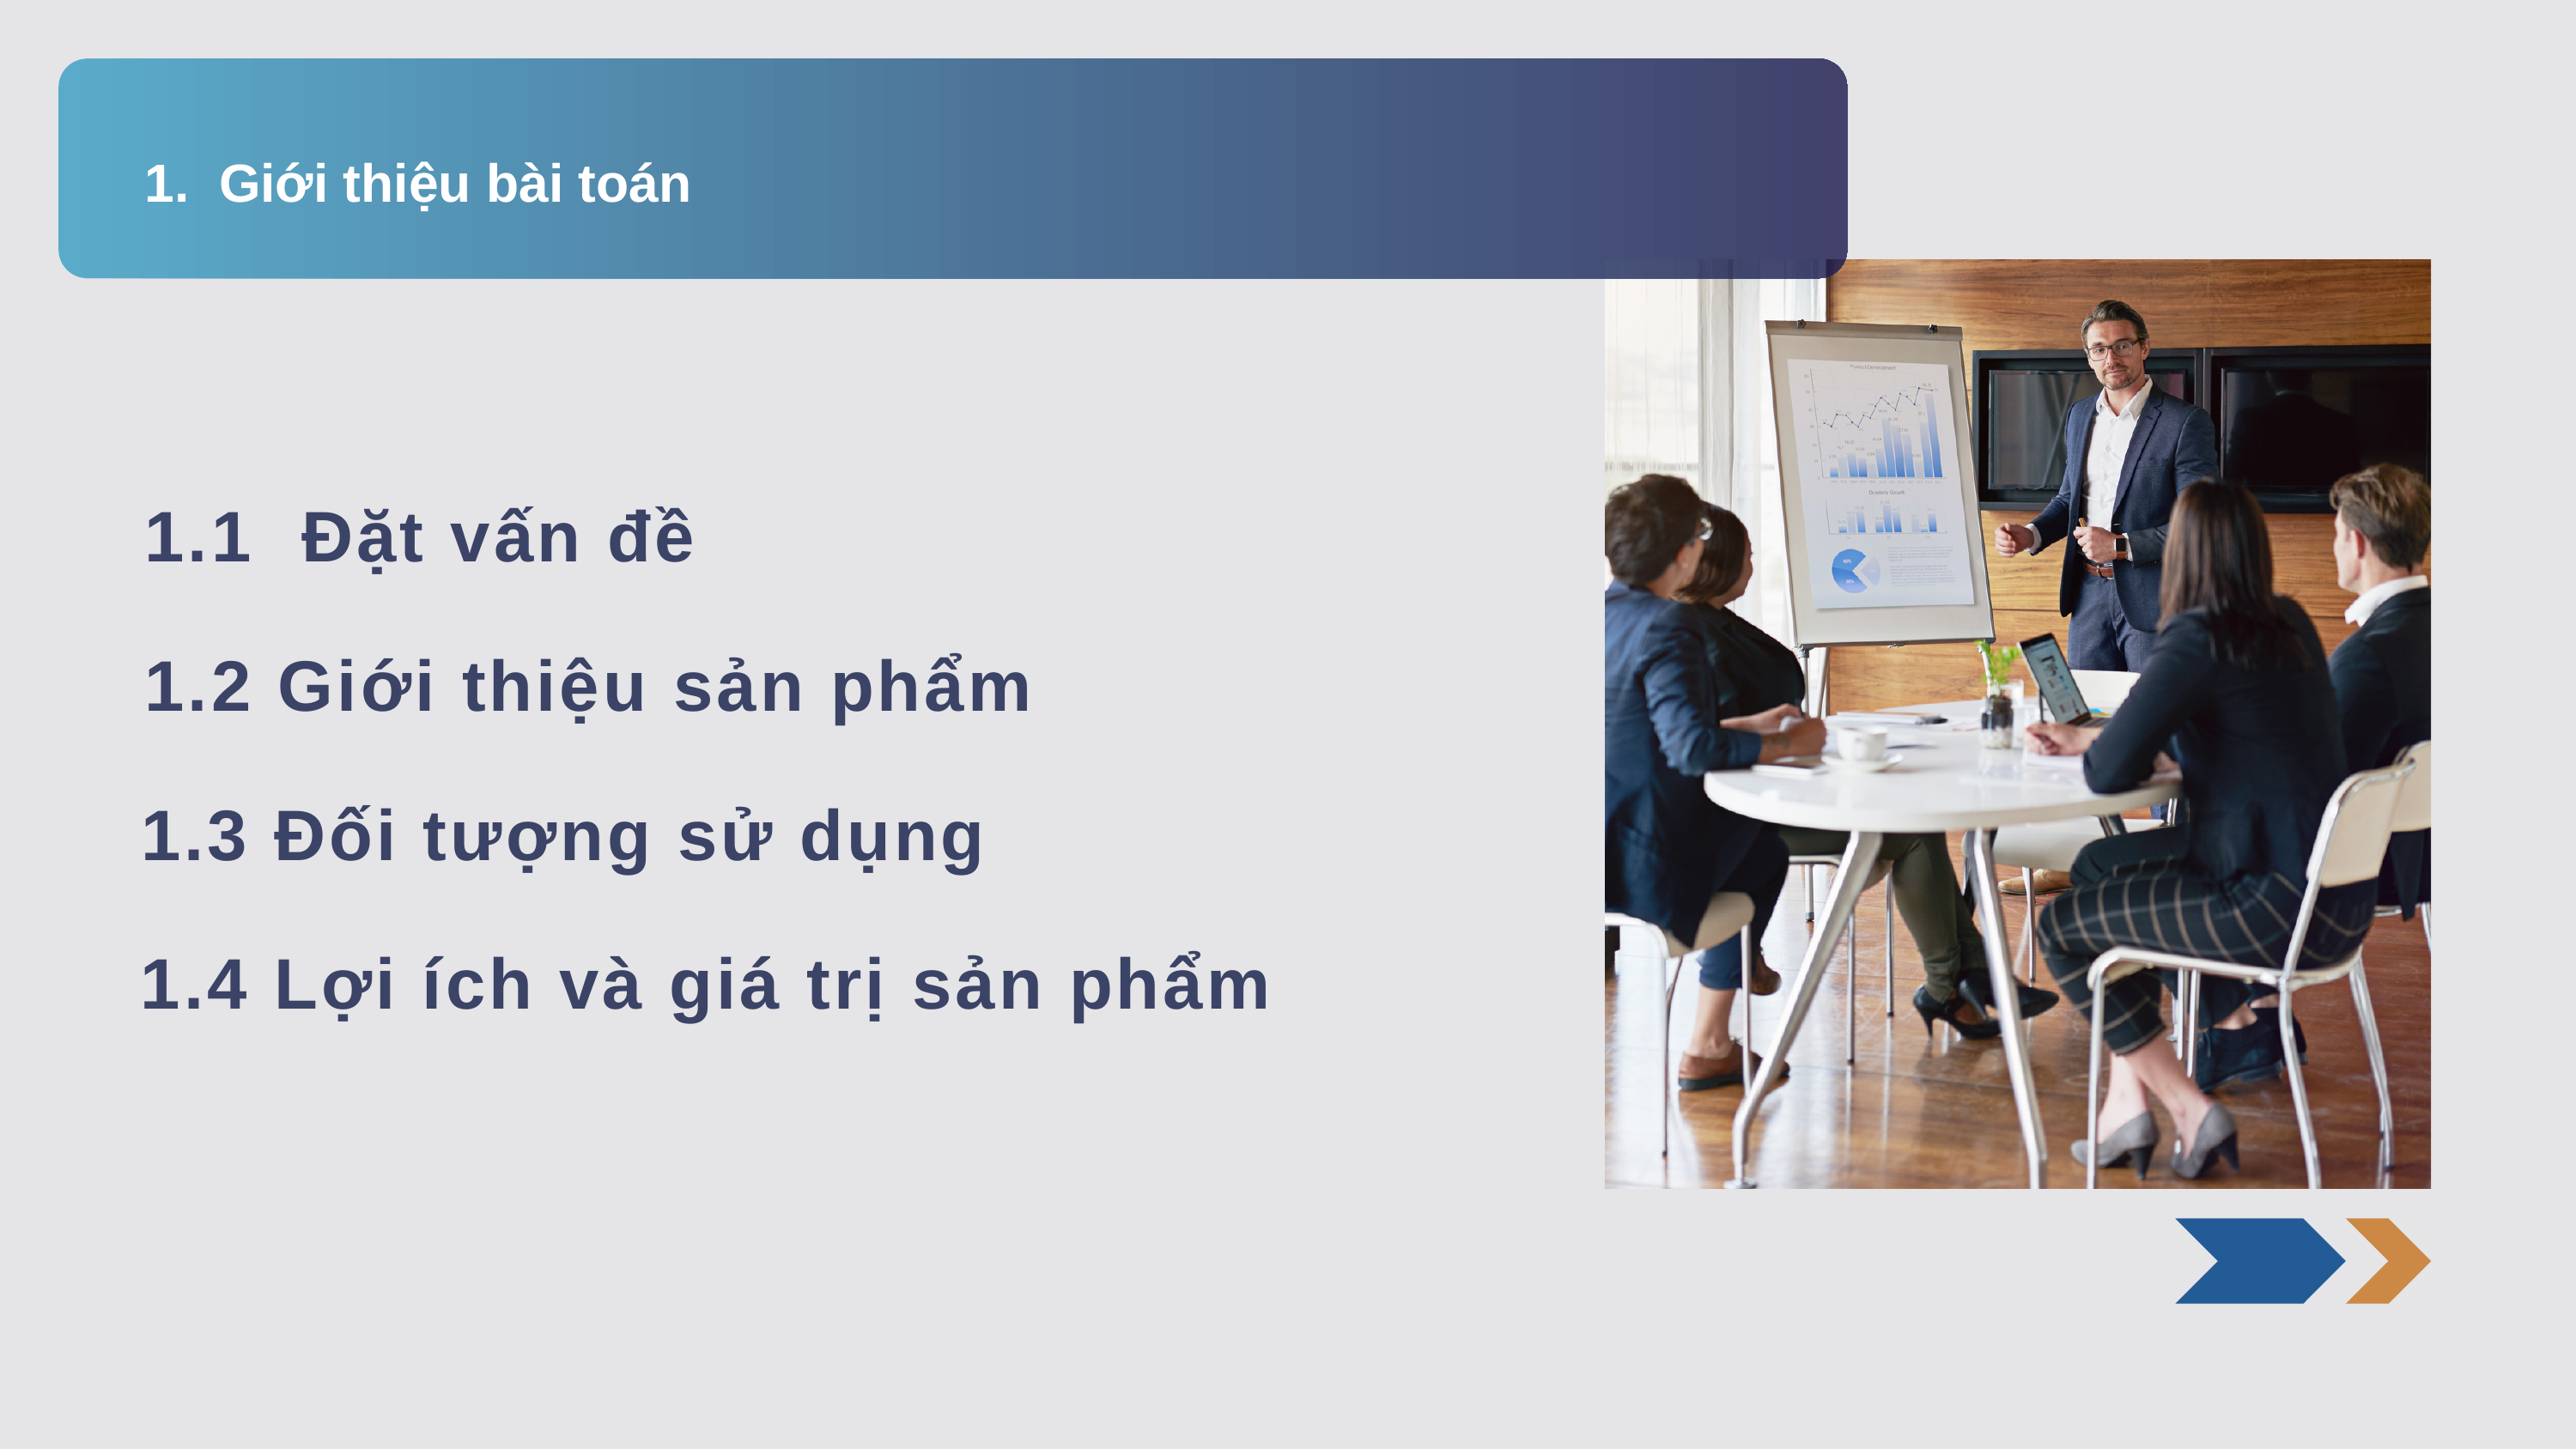

1.  Giới thiệu bài toán

1.1  Đặt vấn đề
1.2 Giới thiệu sản phẩm
1.3 Đối tượng sử dụng
1.4 Lợi ích và giá trị sản phẩm